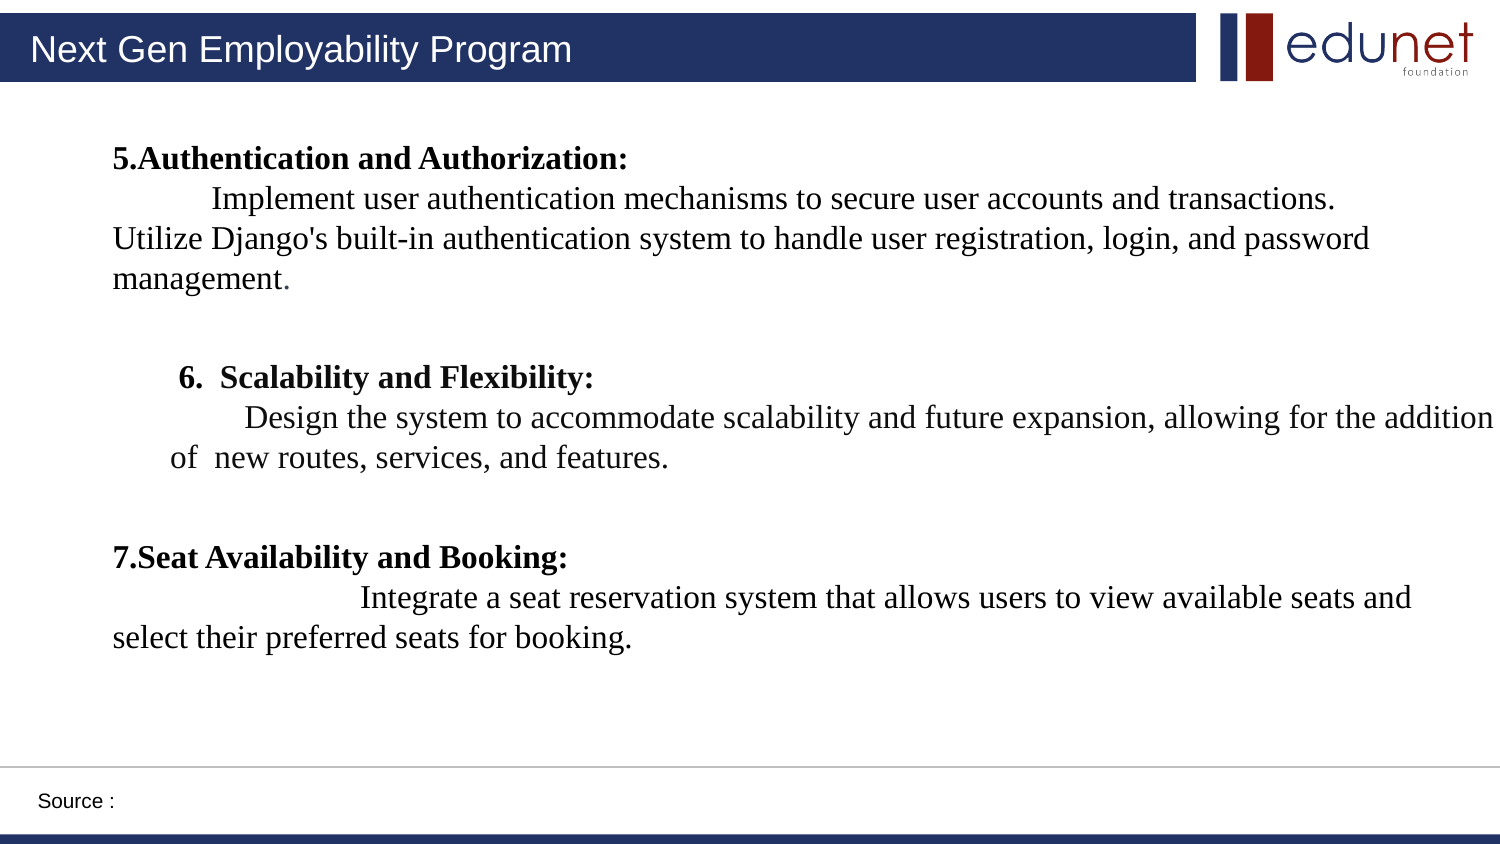

5.Authentication and Authorization:
            Implement user authentication mechanisms to secure user accounts and transactions.
Utilize Django's built-in authentication system to handle user registration, login, and password management.

        6.  Scalability and Flexibility:
                Design the system to accommodate scalability and future expansion, allowing for the addition
       of  new routes, services, and features.

7.Seat Availability and Booking:
                              Integrate a seat reservation system that allows users to view available seats and
select their preferred seats for booking.
Source :